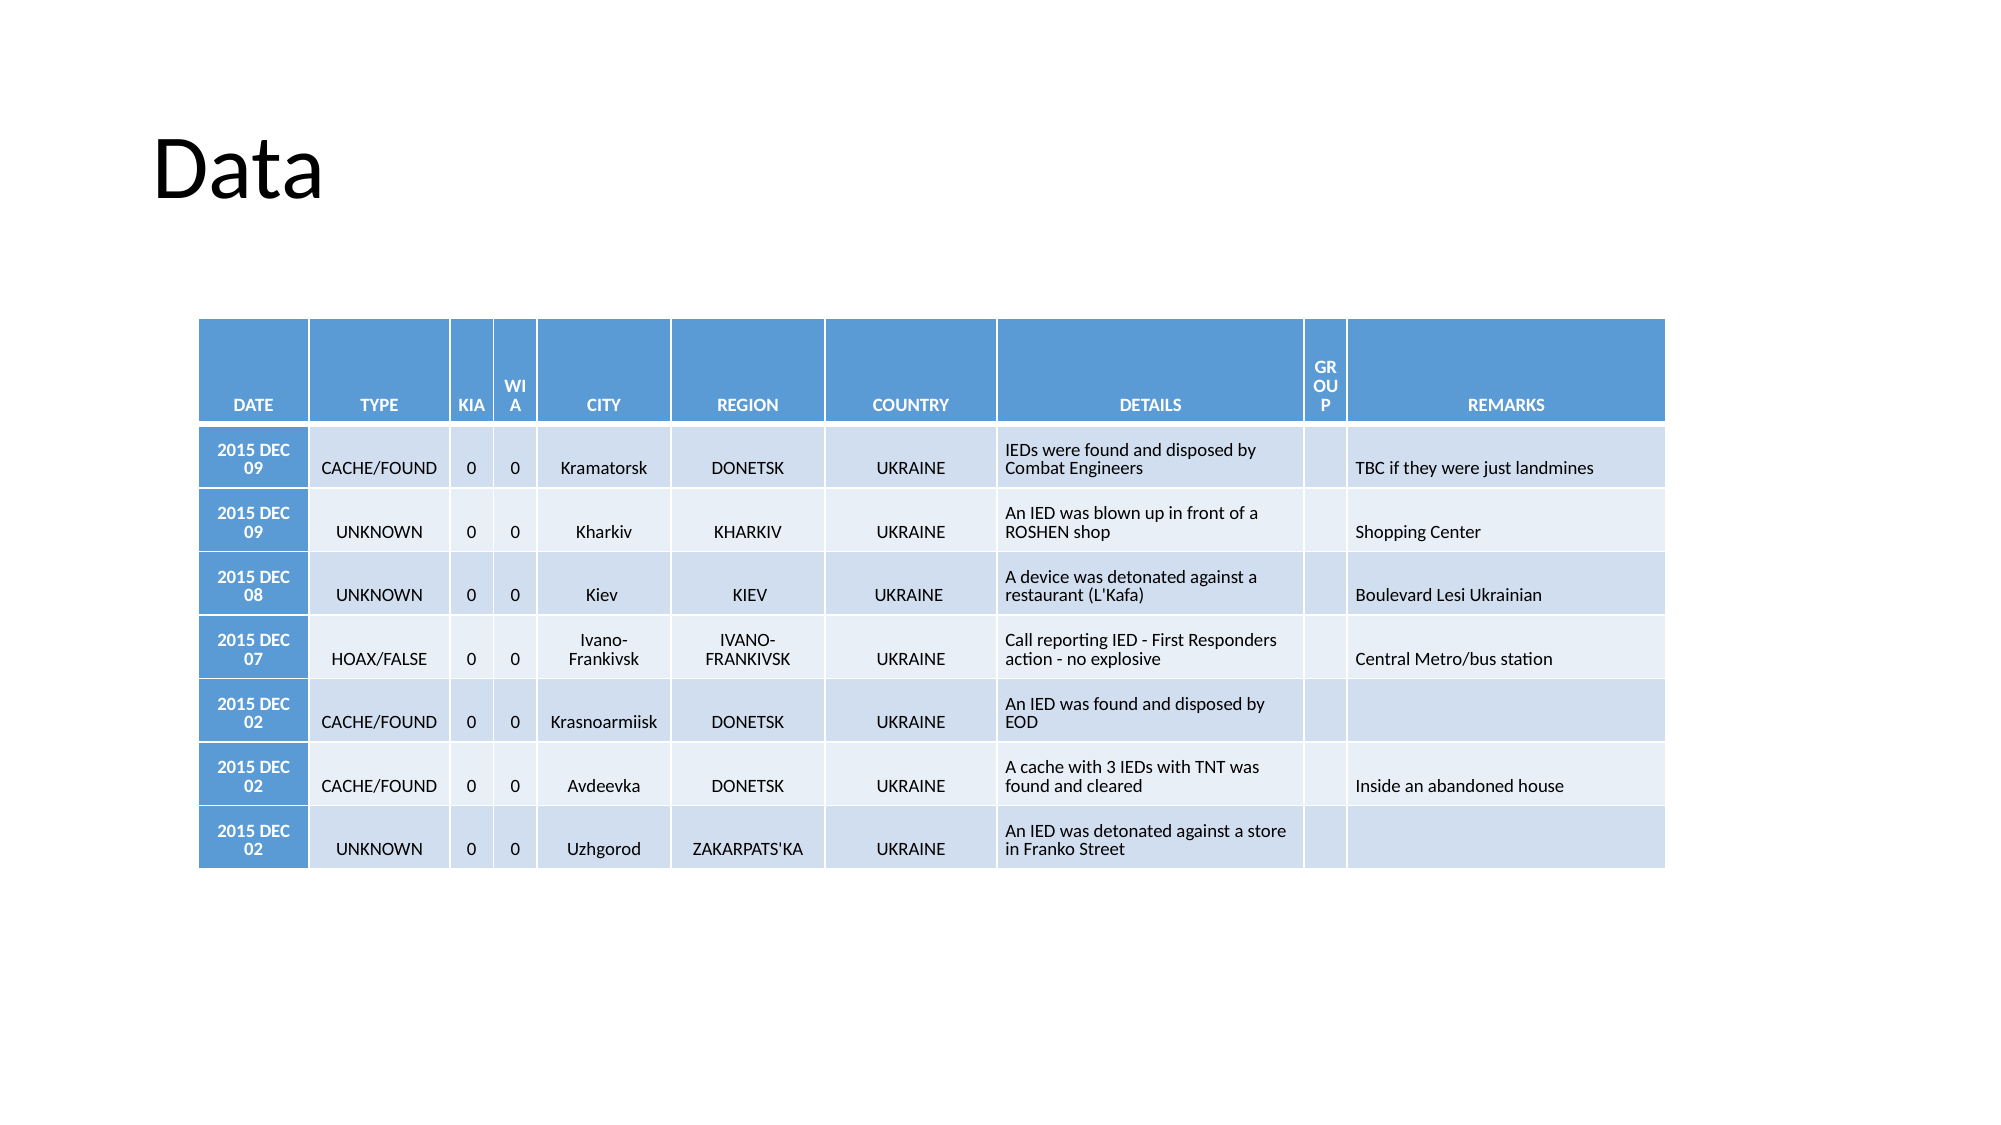

# Data
| DATE | TYPE | KIA | WIA | CITY | REGION | COUNTRY | DETAILS | GROUP | REMARKS |
| --- | --- | --- | --- | --- | --- | --- | --- | --- | --- |
| 2015 DEC 09 | CACHE/FOUND | 0 | 0 | Kramatorsk | DONETSK | UKRAINE | IEDs were found and disposed by Combat Engineers |  | TBC if they were just landmines |
| 2015 DEC 09 | UNKNOWN | 0 | 0 | Kharkiv | KHARKIV | UKRAINE | An IED was blown up in front of a ROSHEN shop |  | Shopping Center |
| 2015 DEC 08 | UNKNOWN | 0 | 0 | Kiev | KIEV | UKRAINE | A device was detonated against a restaurant (L'Kafa) |  | Boulevard Lesi Ukrainian |
| 2015 DEC 07 | HOAX/FALSE | 0 | 0 | Ivano-Frankivsk | IVANO-FRANKIVSK | UKRAINE | Call reporting IED - First Responders action - no explosive |  | Central Metro/bus station |
| 2015 DEC 02 | CACHE/FOUND | 0 | 0 | Krasnoarmiisk | DONETSK | UKRAINE | An IED was found and disposed by EOD |  |  |
| 2015 DEC 02 | CACHE/FOUND | 0 | 0 | Avdeevka | DONETSK | UKRAINE | A cache with 3 IEDs with TNT was found and cleared |  | Inside an abandoned house |
| 2015 DEC 02 | UNKNOWN | 0 | 0 | Uzhgorod | ZAKARPATS'KA | UKRAINE | An IED was detonated against a store in Franko Street |  |  |